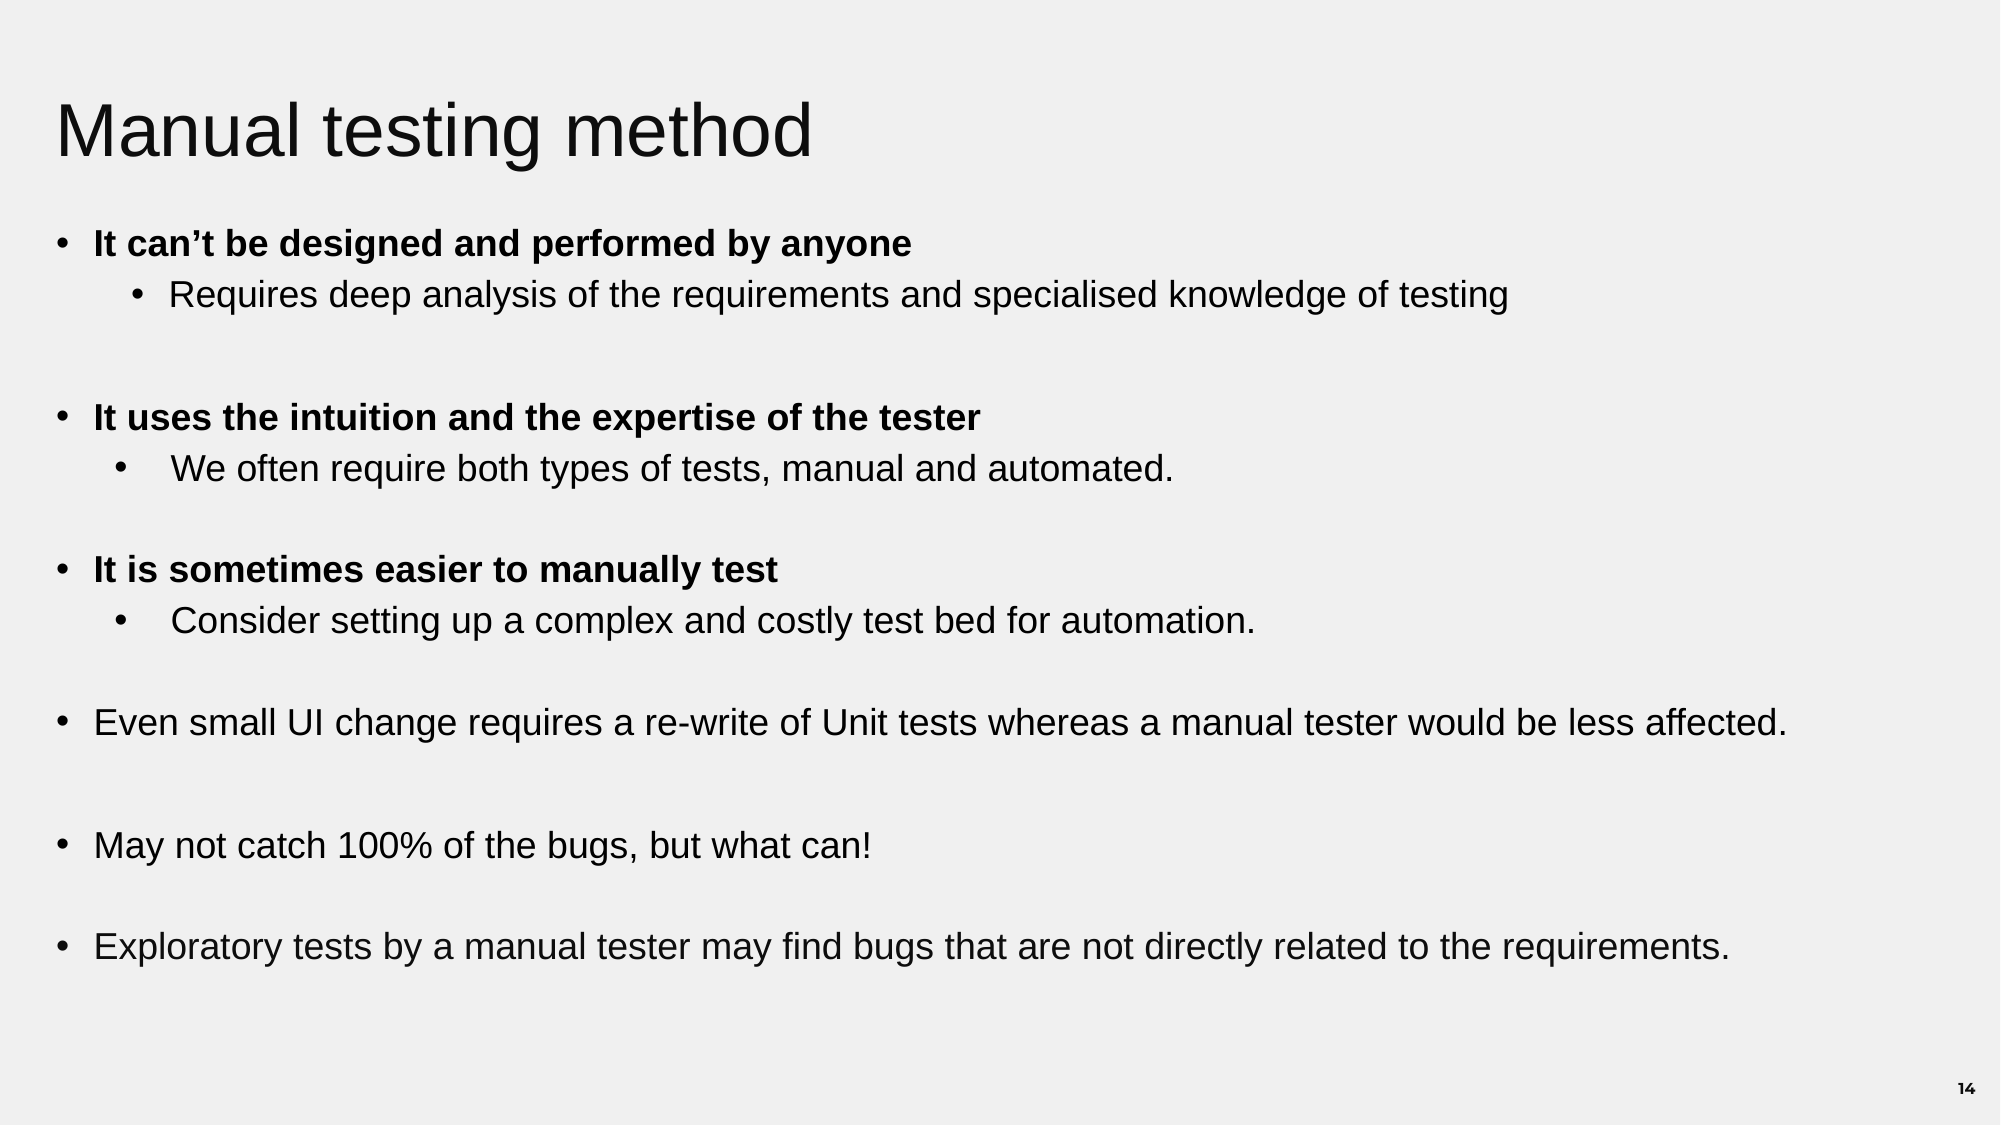

# Manual testing method
It can’t be designed and performed by anyone
Requires deep analysis of the requirements and specialised knowledge of testing

It uses the intuition and the expertise of the tester
We often require both types of tests, manual and automated.
It is sometimes easier to manually test
Consider setting up a complex and costly test bed for automation.
Even small UI change requires a re-write of Unit tests whereas a manual tester would be less affected.

May not catch 100% of the bugs, but what can!
Exploratory tests by a manual tester may find bugs that are not directly related to the requirements.
14